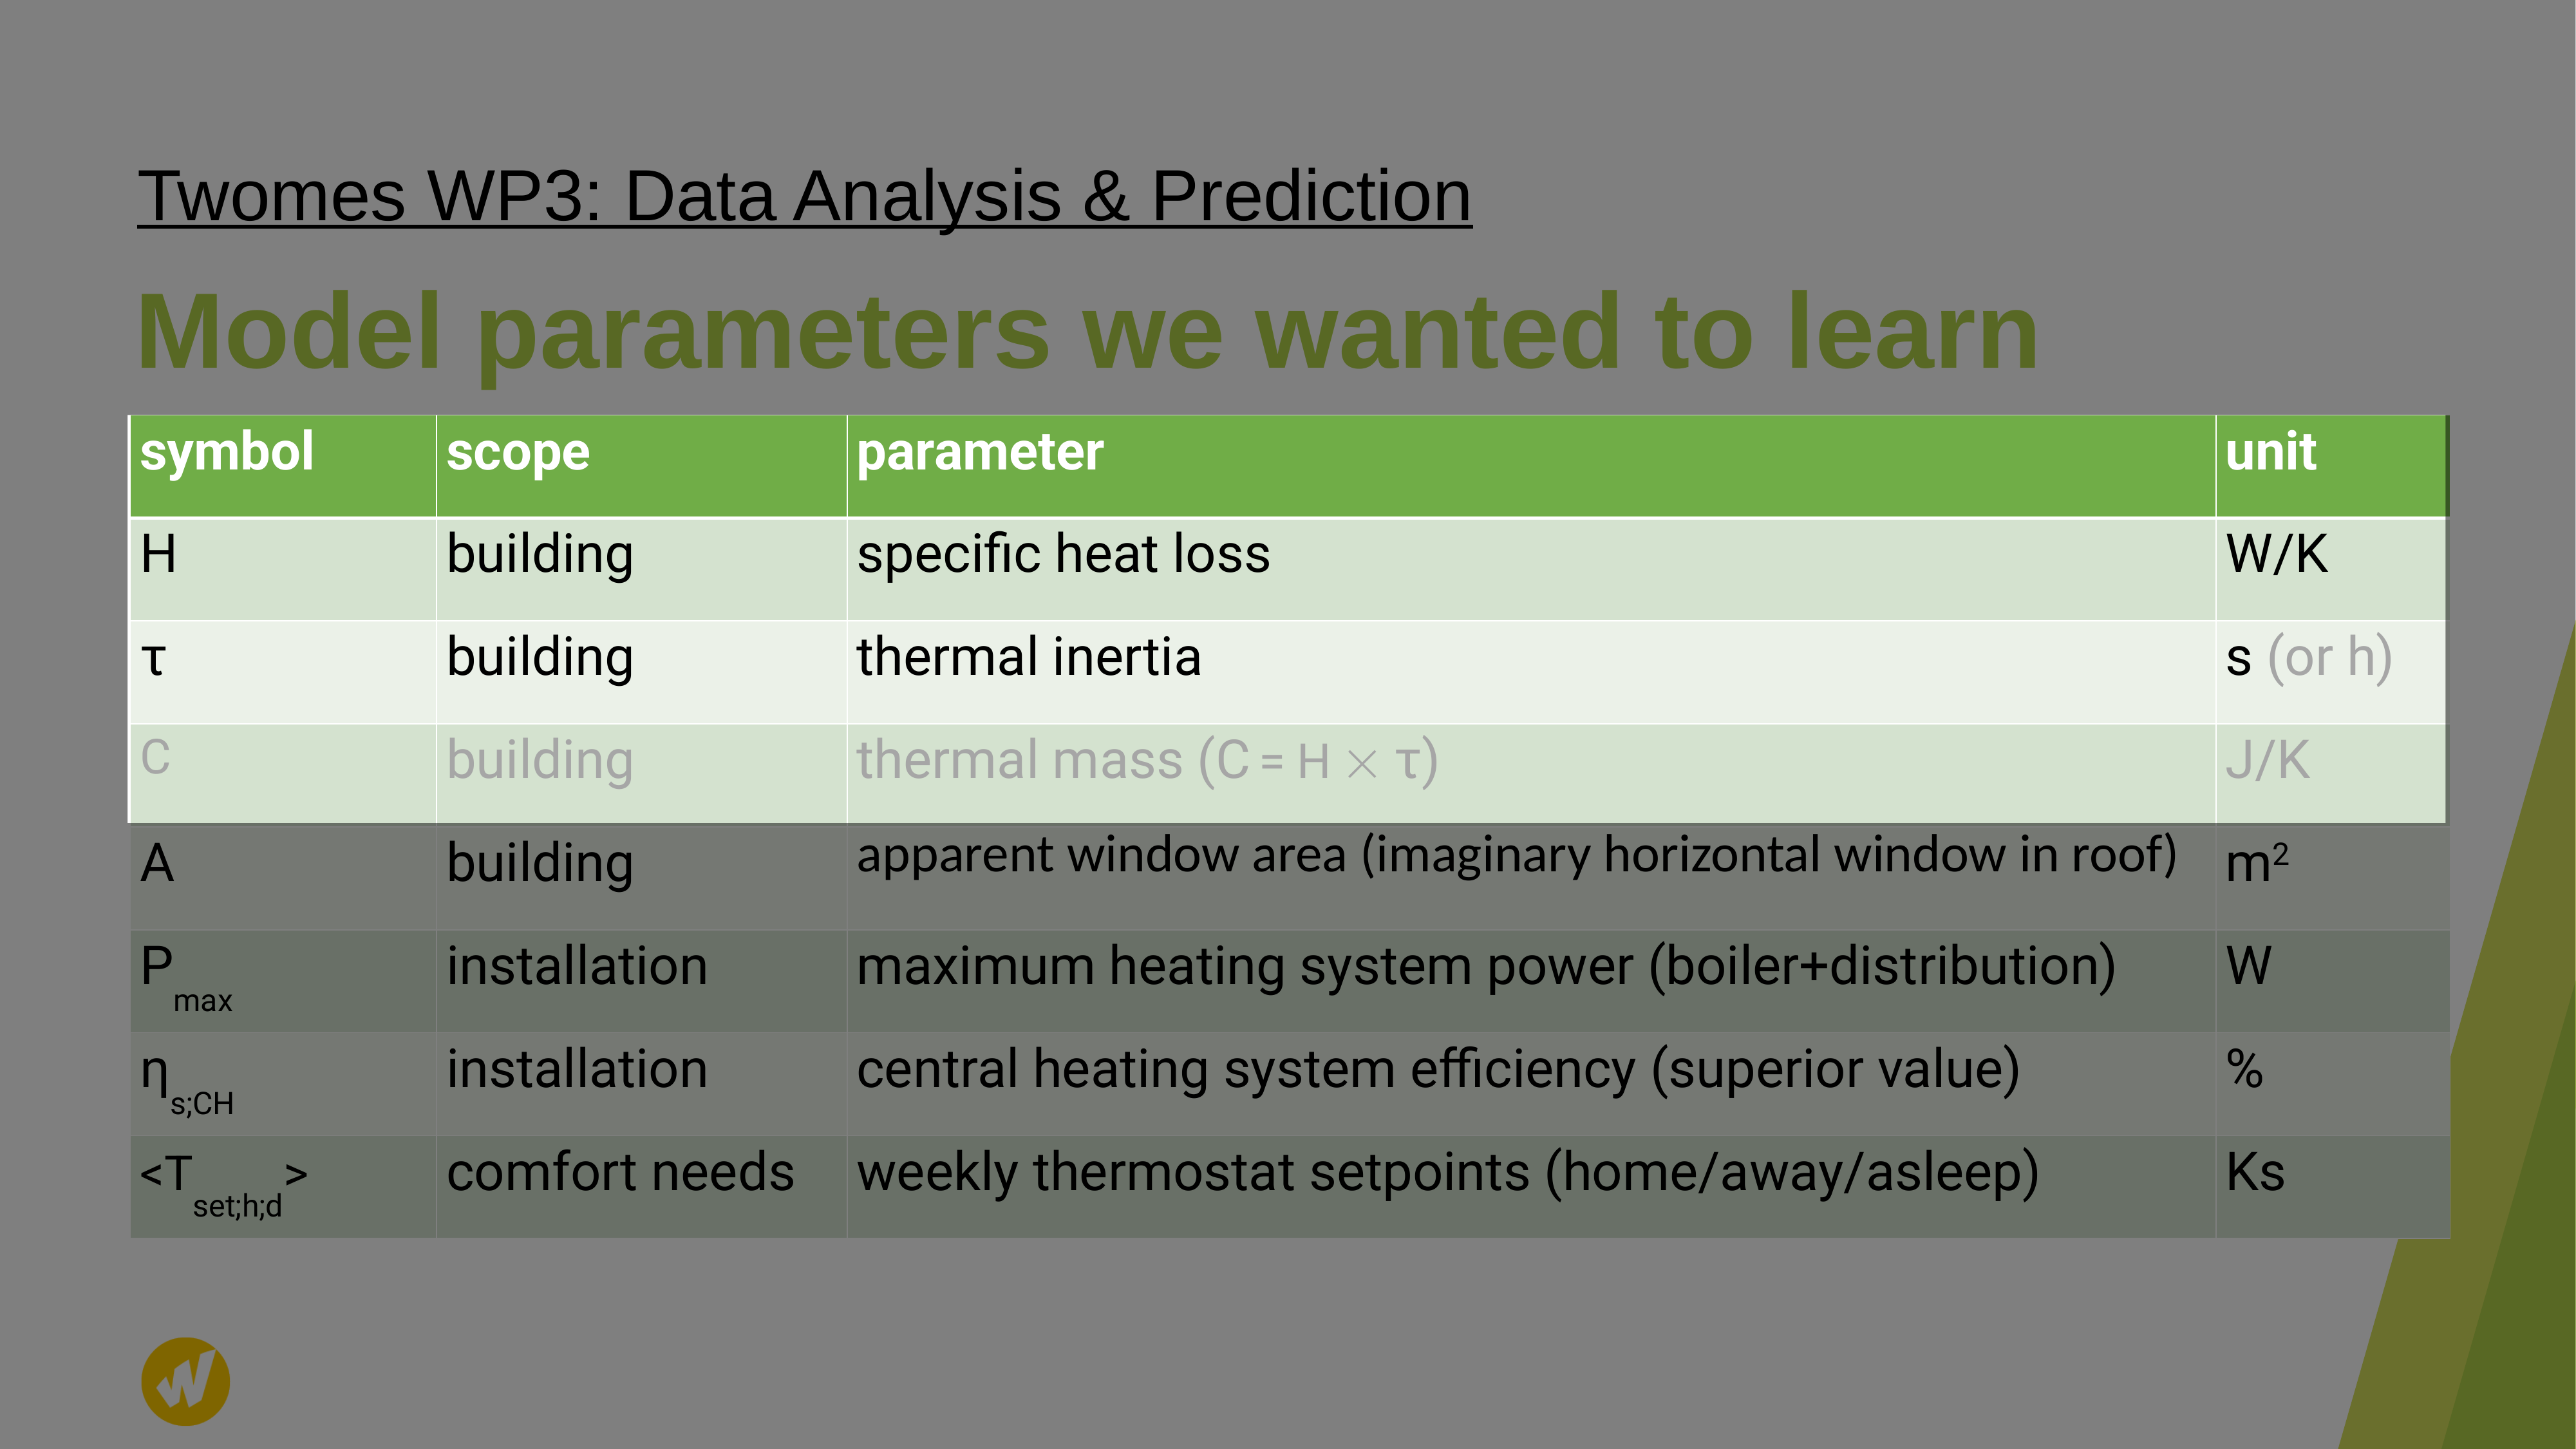

Twomes WP3: Data Analysis & Prediction
# Model parameters we wanted to learn
| symbol | scope | parameter | unit |
| --- | --- | --- | --- |
| H | building | specific heat loss | W/K |
| τ | building | thermal inertia | s (or h) |
| C | building | thermal mass (C = H × τ) | J/K |
| A | building | apparent window area (imaginary horizontal window in roof) | m2 |
| Pmax | installation | maximum heating system power (boiler+distribution) | W |
| ηs;CH | installation | central heating system efficiency (superior value) | % |
| <Tset;h;d> | comfort needs | weekly thermostat setpoints (home/away/asleep) | Ks |